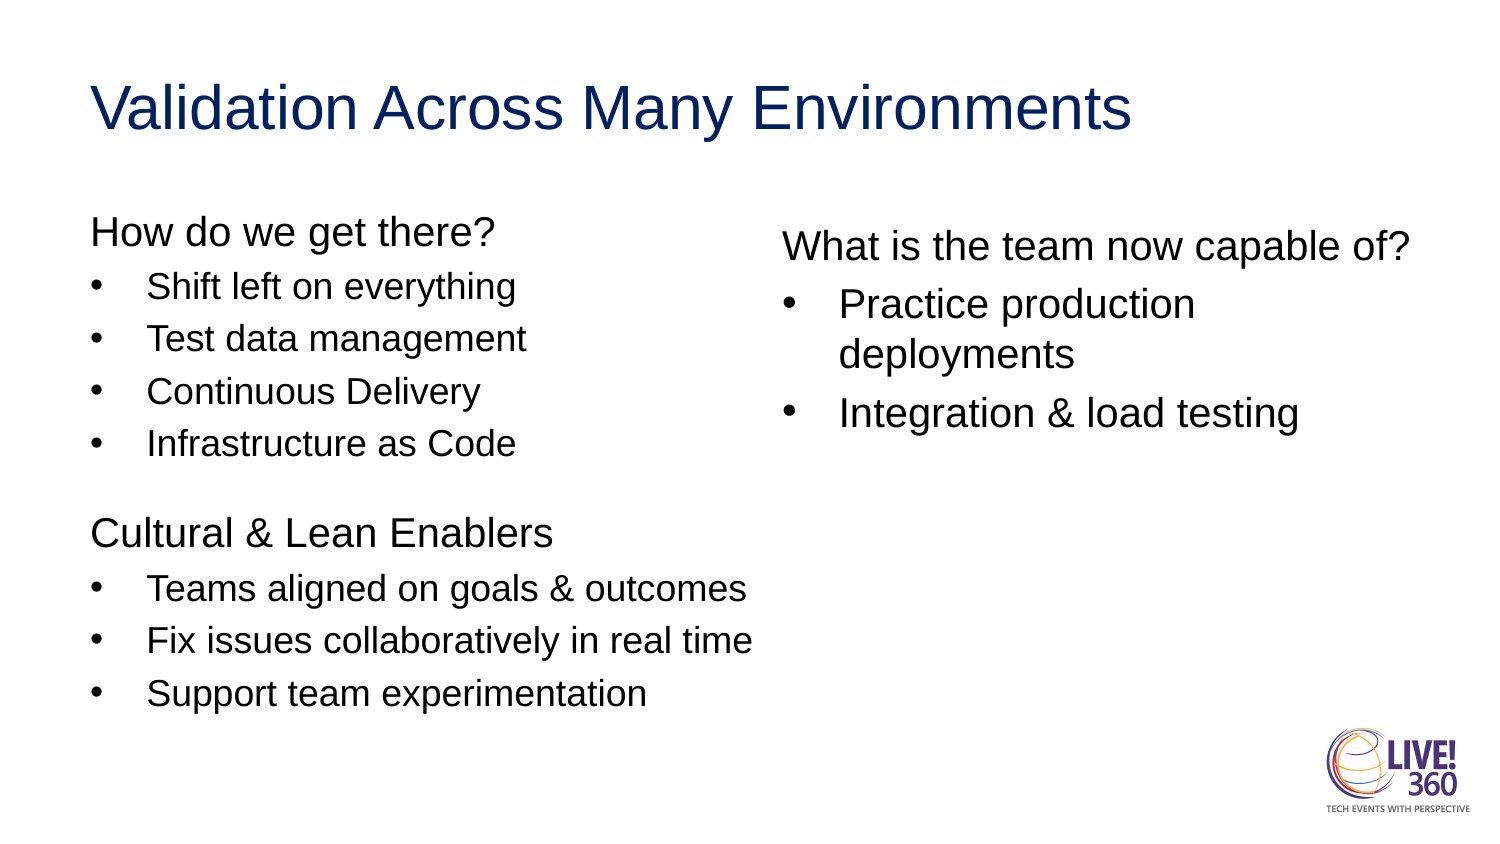

# Validation Across Many Environments
How do we get there?
Shift left on everything
Test data management
Continuous Delivery
Infrastructure as Code
Cultural & Lean Enablers
Teams aligned on goals & outcomes
Fix issues collaboratively in real time
Support team experimentation

What is the team now capable of?​
Practice production deployments
Integration & load test​ing